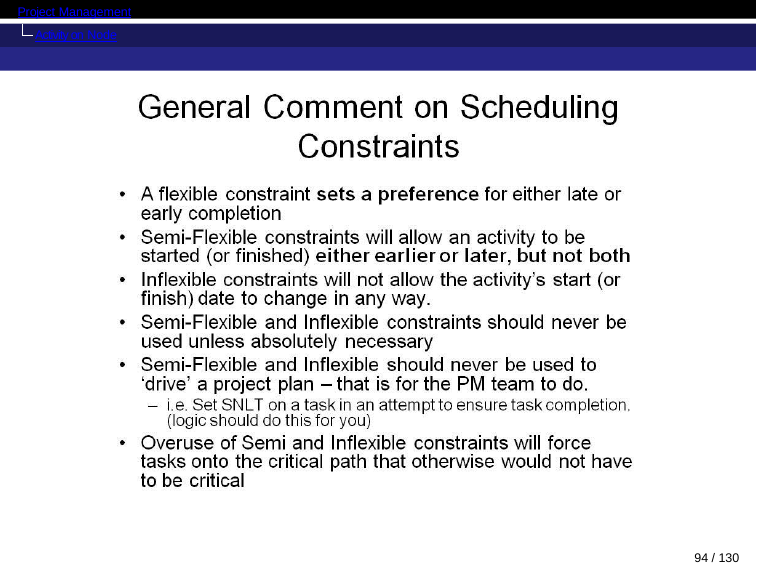

Project Management

Activity on Node

94 / 130